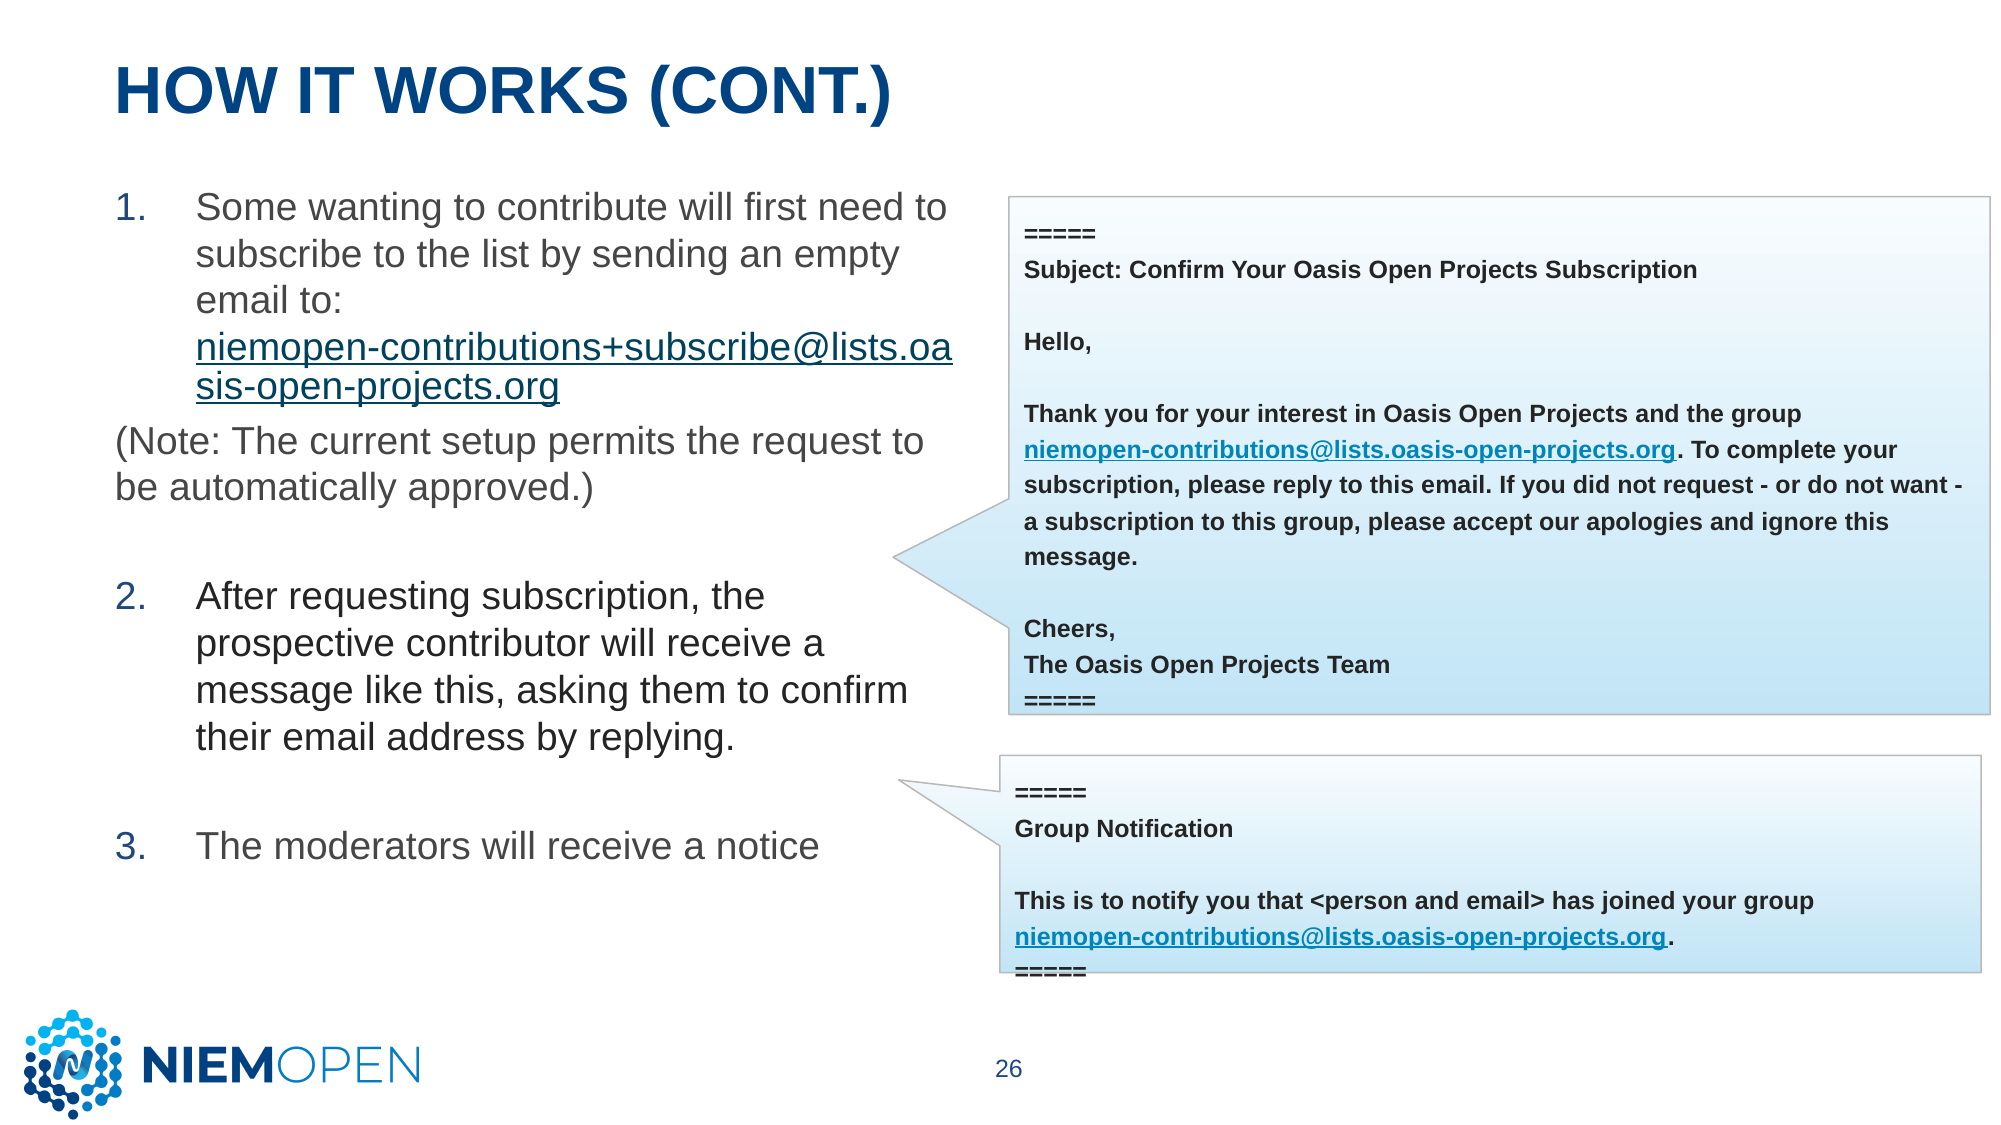

# How it works (Cont.)
Some wanting to contribute will first need to subscribe to the list by sending an empty email to:  niemopen-contributions+subscribe@lists.oasis-open-projects.org
(Note: The current setup permits the request to be automatically approved.)

After requesting subscription, the prospective contributor will receive a message like this, asking them to confirm their email address by replying.

The moderators will receive a notice

=====
Subject: Confirm Your Oasis Open Projects Subscription
Hello,
Thank you for your interest in Oasis Open Projects and the group niemopen-contributions@lists.oasis-open-projects.org. To complete your subscription, please reply to this email. If you did not request - or do not want - a subscription to this group, please accept our apologies and ignore this message.
Cheers,
The Oasis Open Projects Team
=====
=====
Group Notification
This is to notify you that <person and email> has joined your group niemopen-contributions@lists.oasis-open-projects.org.
=====
26